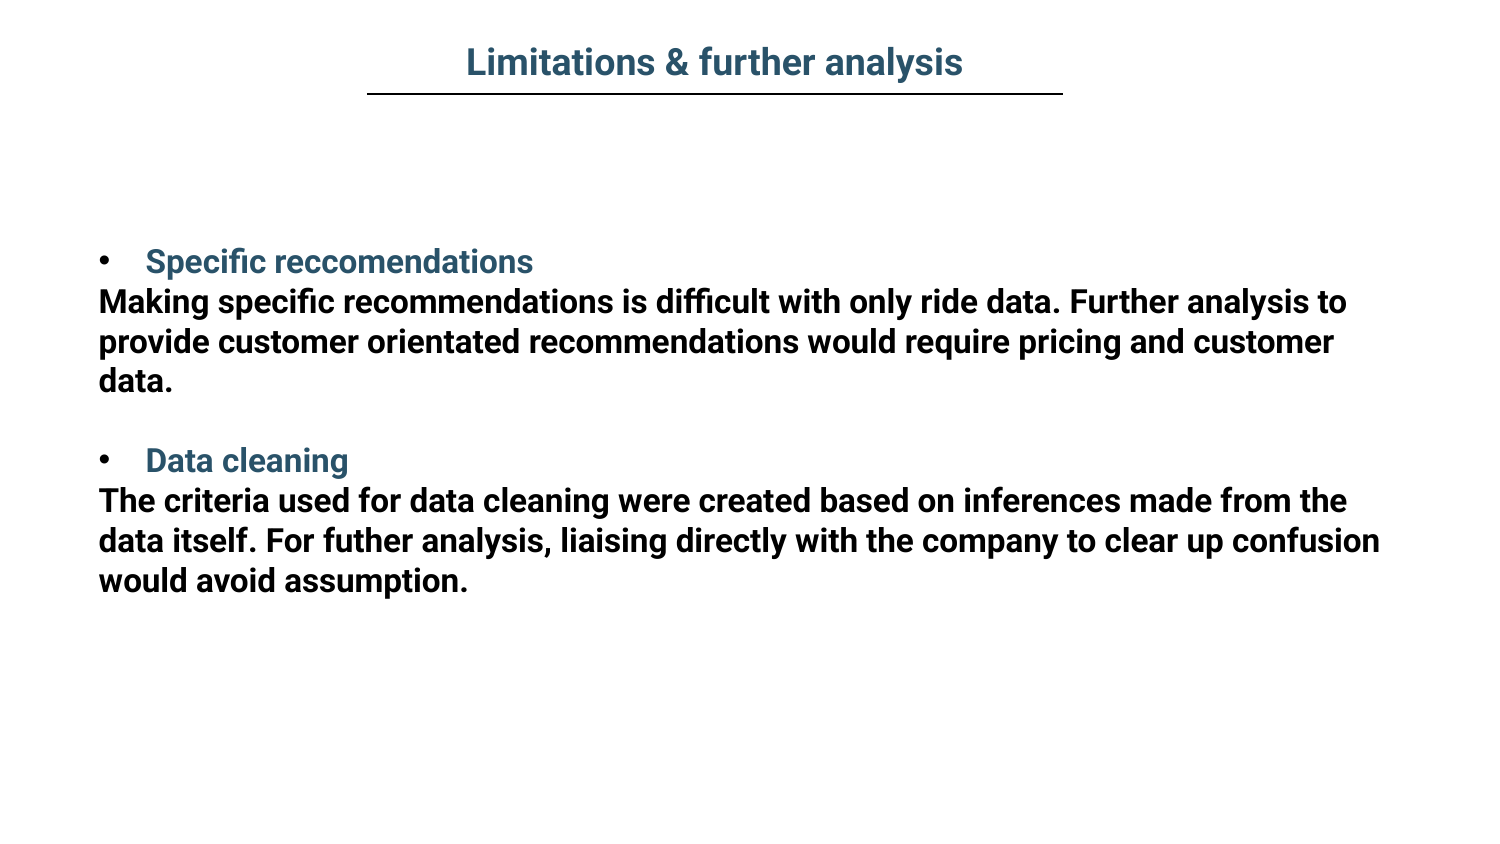

Limitations & further analysis
Specific reccomendations
Making specific recommendations is difficult with only ride data. Further analysis to provide customer orientated recommendations would require pricing and customer data.

Data cleaning
The criteria used for data cleaning were created based on inferences made from the data itself. For futher analysis, liaising directly with the company to clear up confusion would avoid assumption.